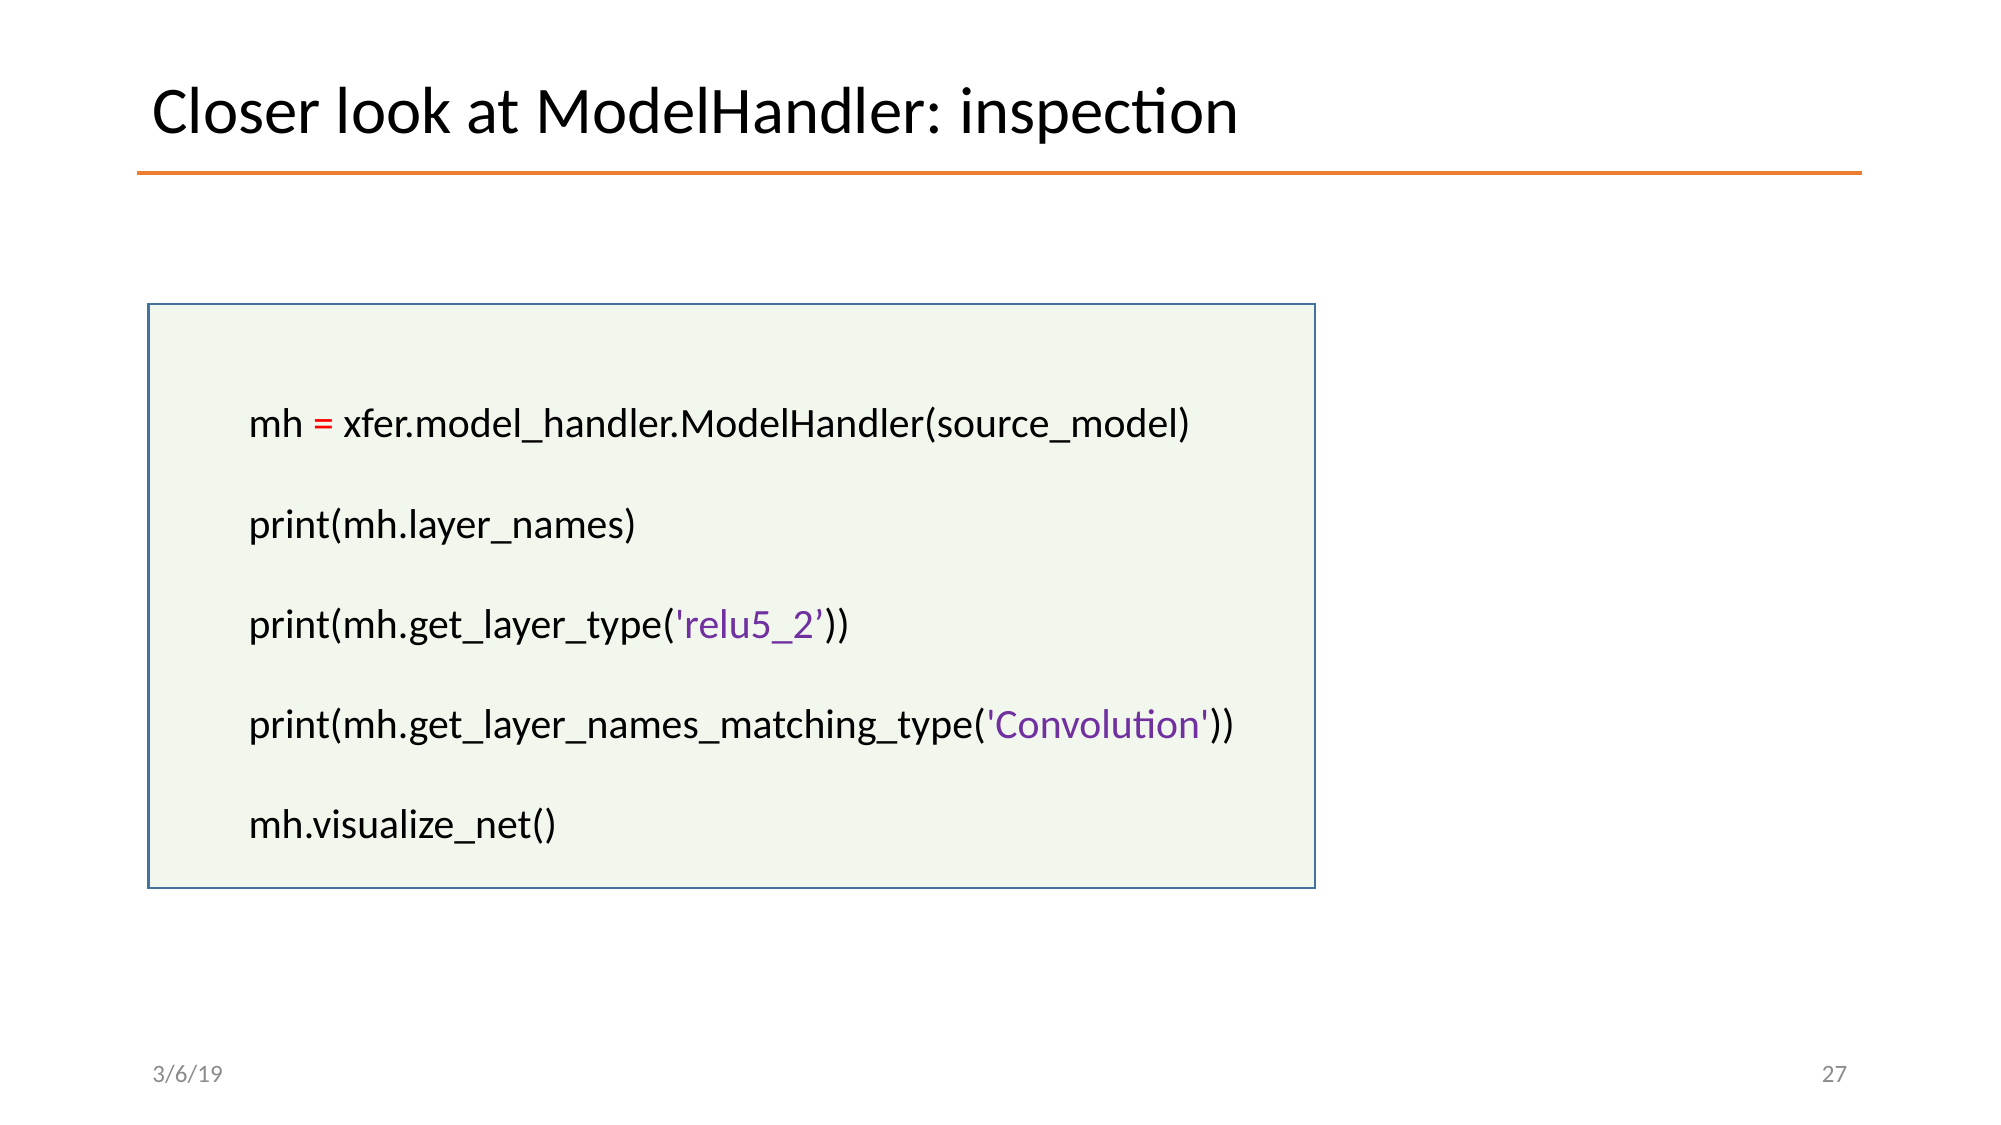

# Closer look at ModelHandler: inspection

mh = xfer.model_handler.ModelHandler(source_model)
print(mh.layer_names)
print(mh.get_layer_type('relu5_2’))
print(mh.get_layer_names_matching_type('Convolution'))
mh.visualize_net()

3/6/19
27